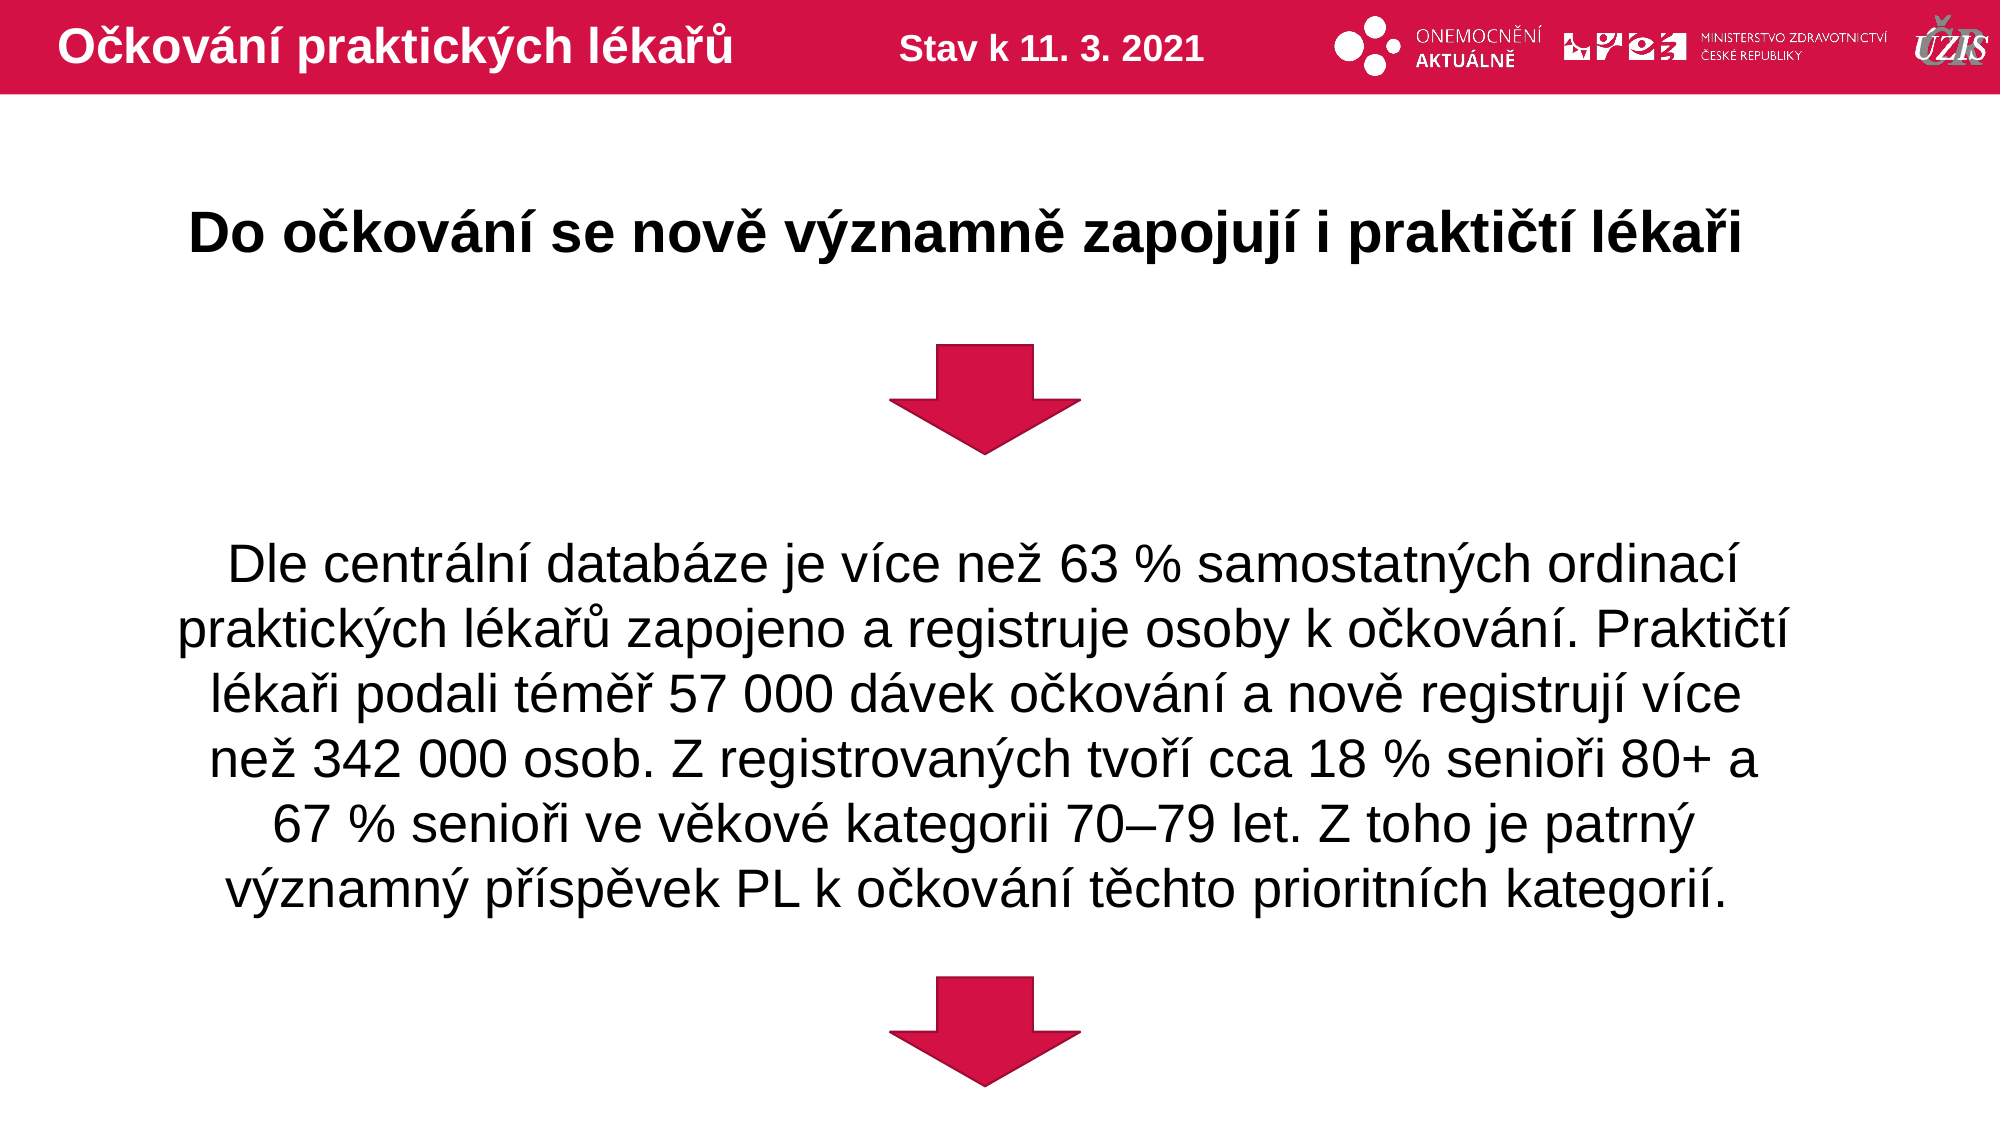

# Očkování praktických lékařů
Stav k 11. 3. 2021
Do očkování se nově významně zapojují i praktičtí lékaři

Dle centrální databáze je více než 63 % samostatných ordinací praktických lékařů zapojeno a registruje osoby k očkování. Praktičtí lékaři podali téměř 57 000 dávek očkování a nově registrují více
než 342 000 osob. Z registrovaných tvoří cca 18 % senioři 80+ a 67 % senioři ve věkové kategorii 70–79 let. Z toho je patrný významný příspěvek PL k očkování těchto prioritních kategorií.